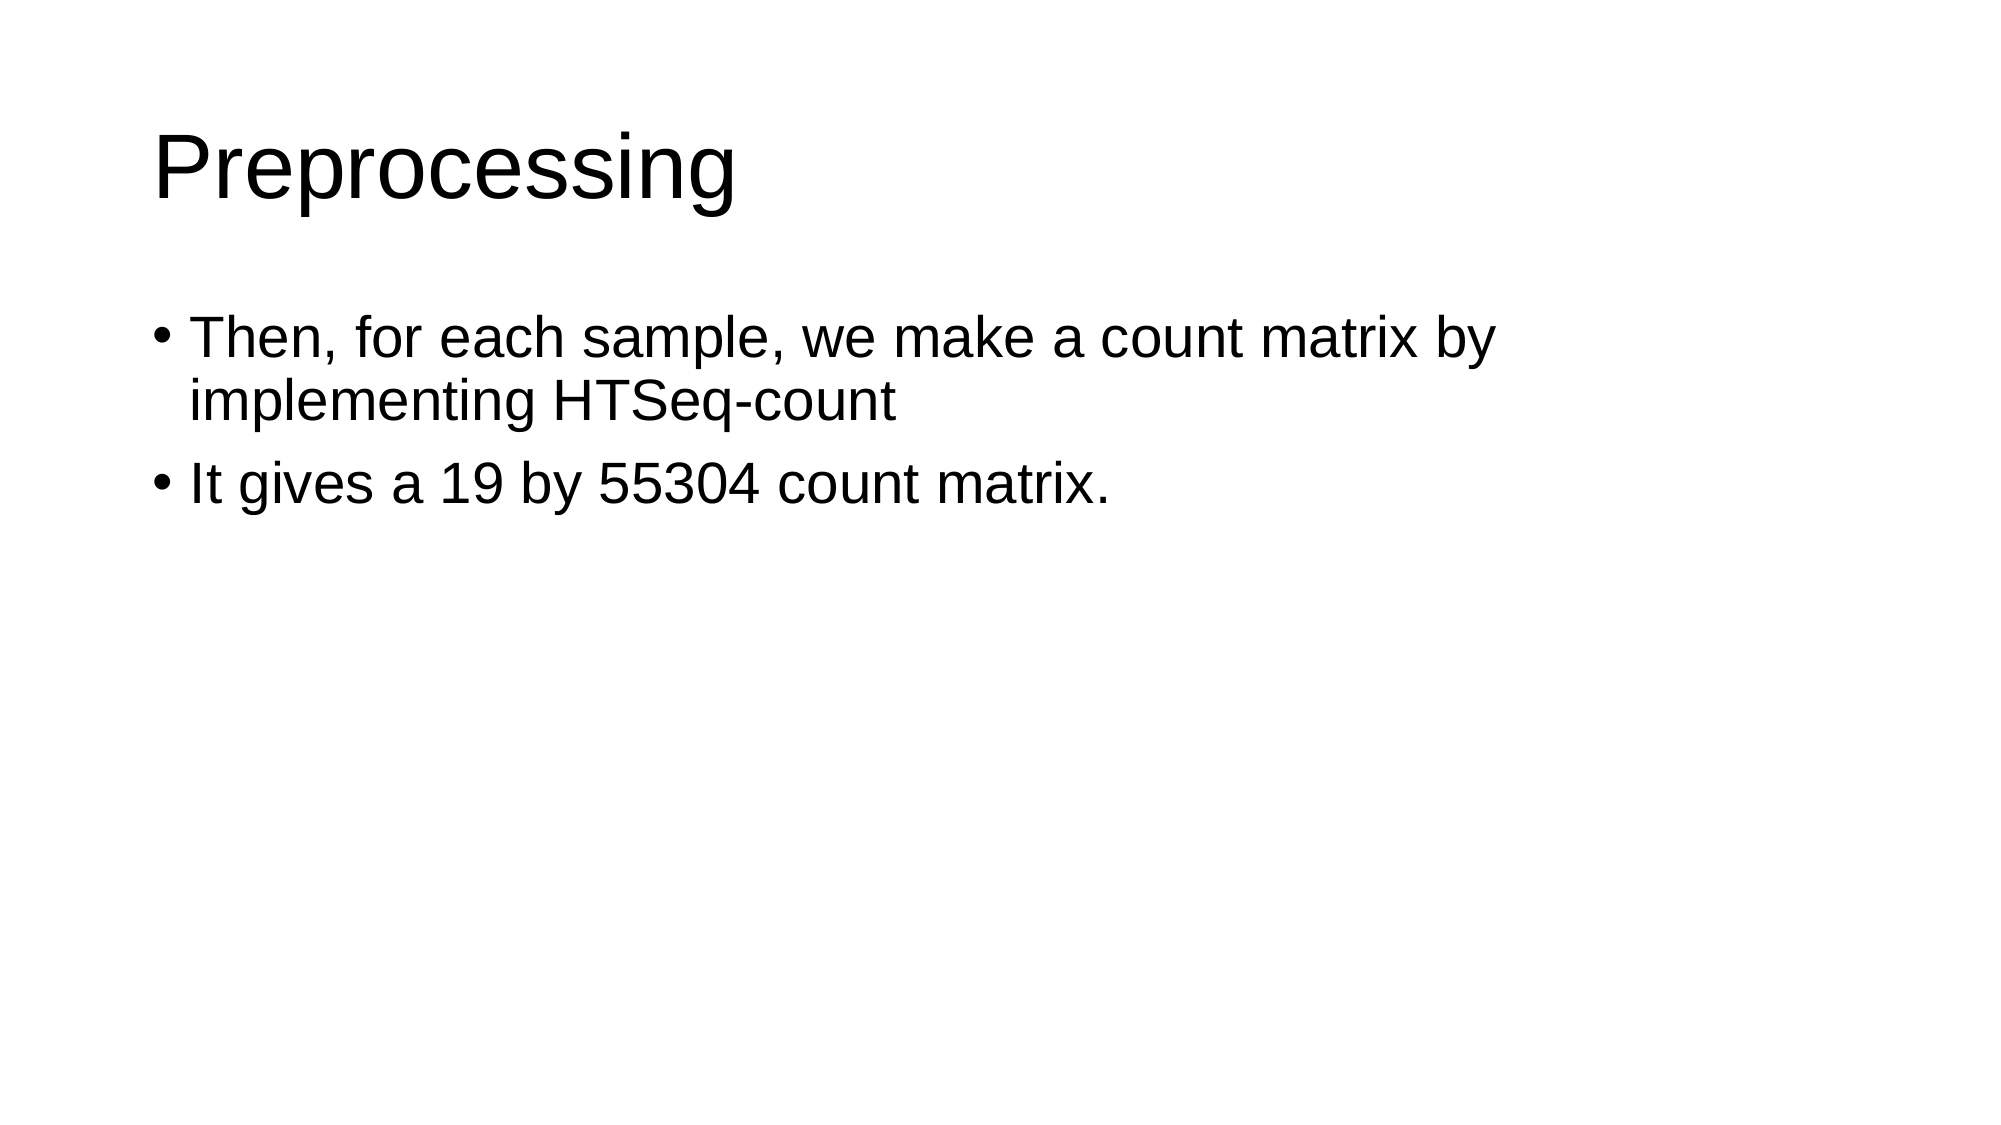

# Preprocessing
Then, for each sample, we make a count matrix by implementing HTSeq-count
It gives a 19 by 55304 count matrix.